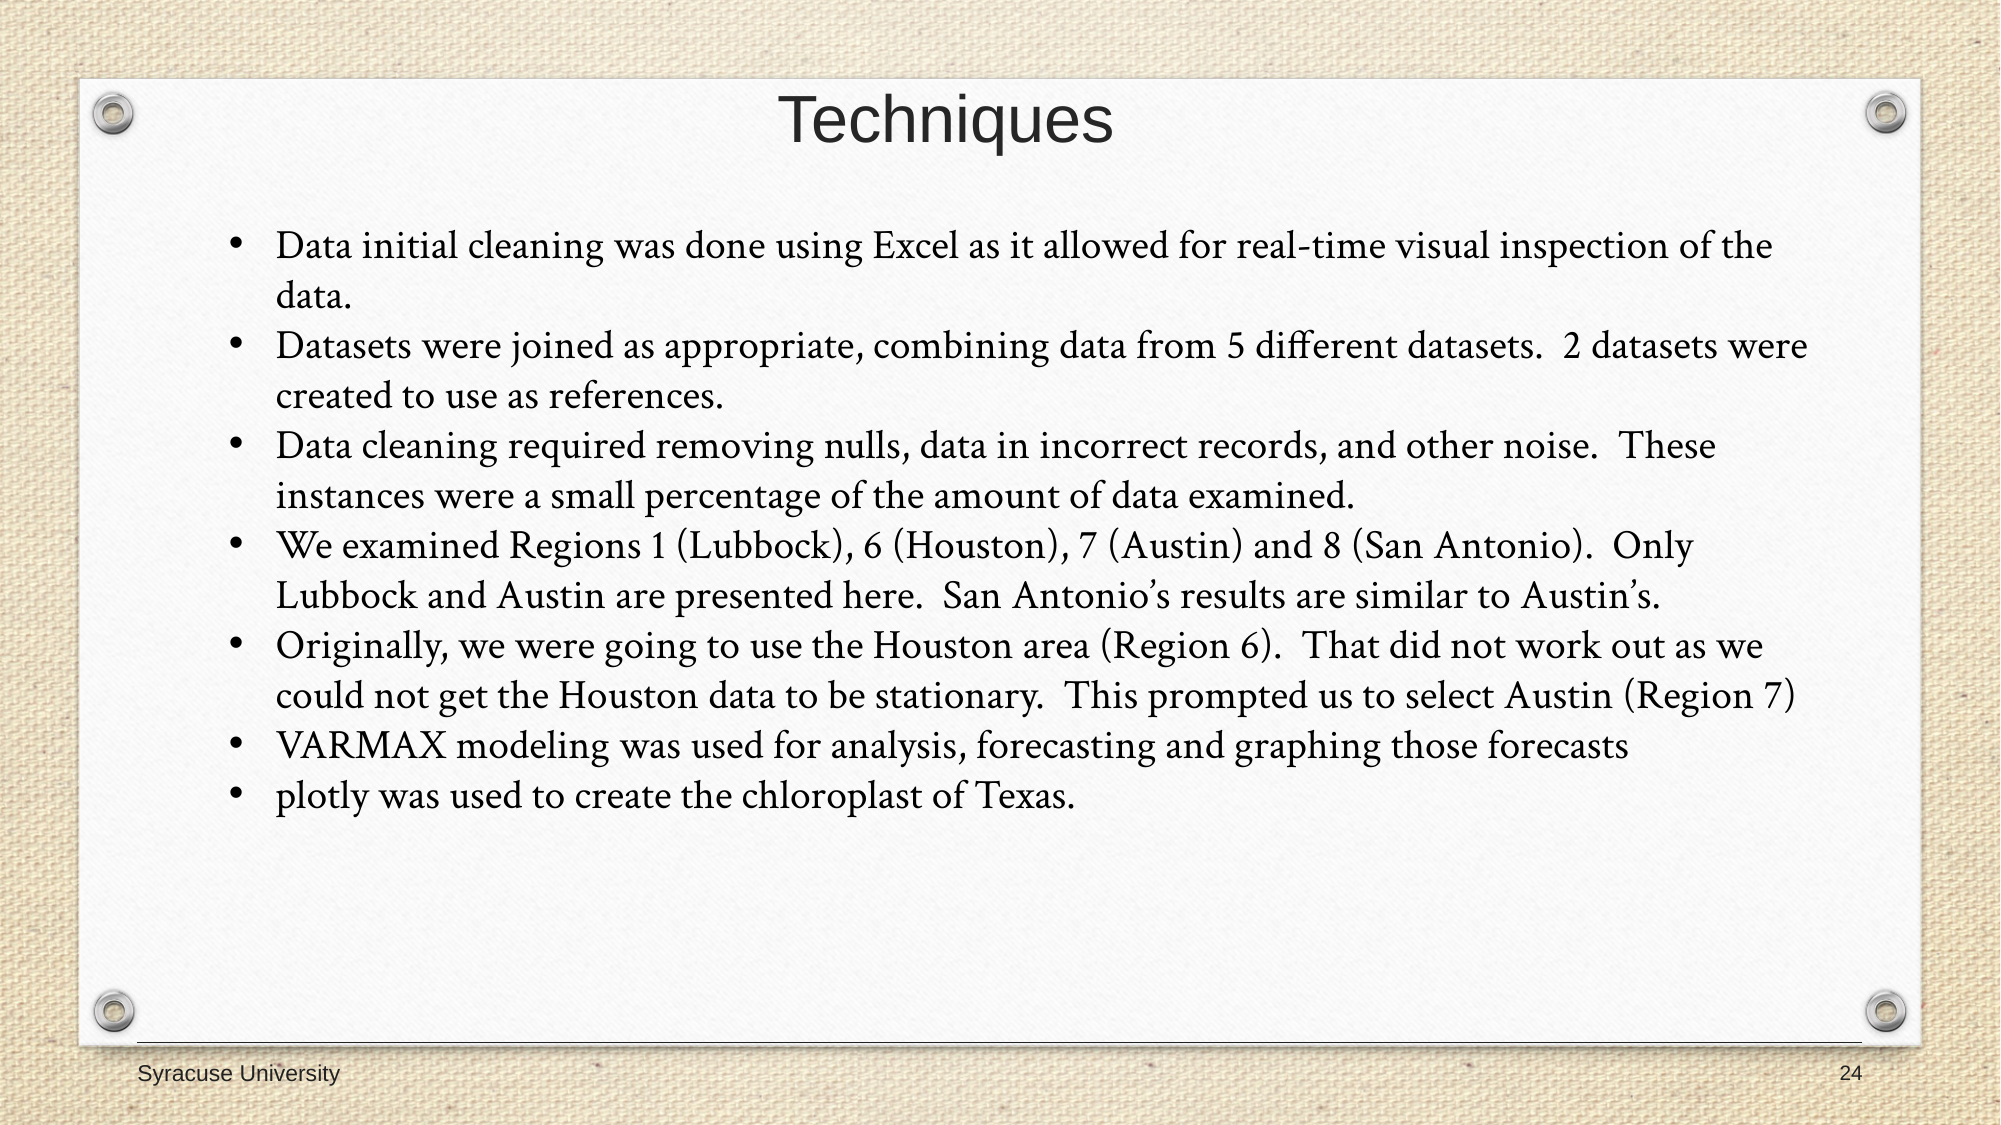

# Techniques
Data initial cleaning was done using Excel as it allowed for real-time visual inspection of the data.
Datasets were joined as appropriate, combining data from 5 different datasets.  2 datasets were created to use as references.
Data cleaning required removing nulls, data in incorrect records, and other noise.  These instances were a small percentage of the amount of data examined.
We examined Regions 1 (Lubbock), 6 (Houston), 7 (Austin) and 8 (San Antonio).  Only Lubbock and Austin are presented here.  San Antonio’s results are similar to Austin’s.
Originally, we were going to use the Houston area (Region 6).  That did not work out as we could not get the Houston data to be stationary.  This prompted us to select Austin (Region 7)
VARMAX modeling was used for analysis, forecasting and graphing those forecasts
plotly was used to create the chloroplast of Texas.